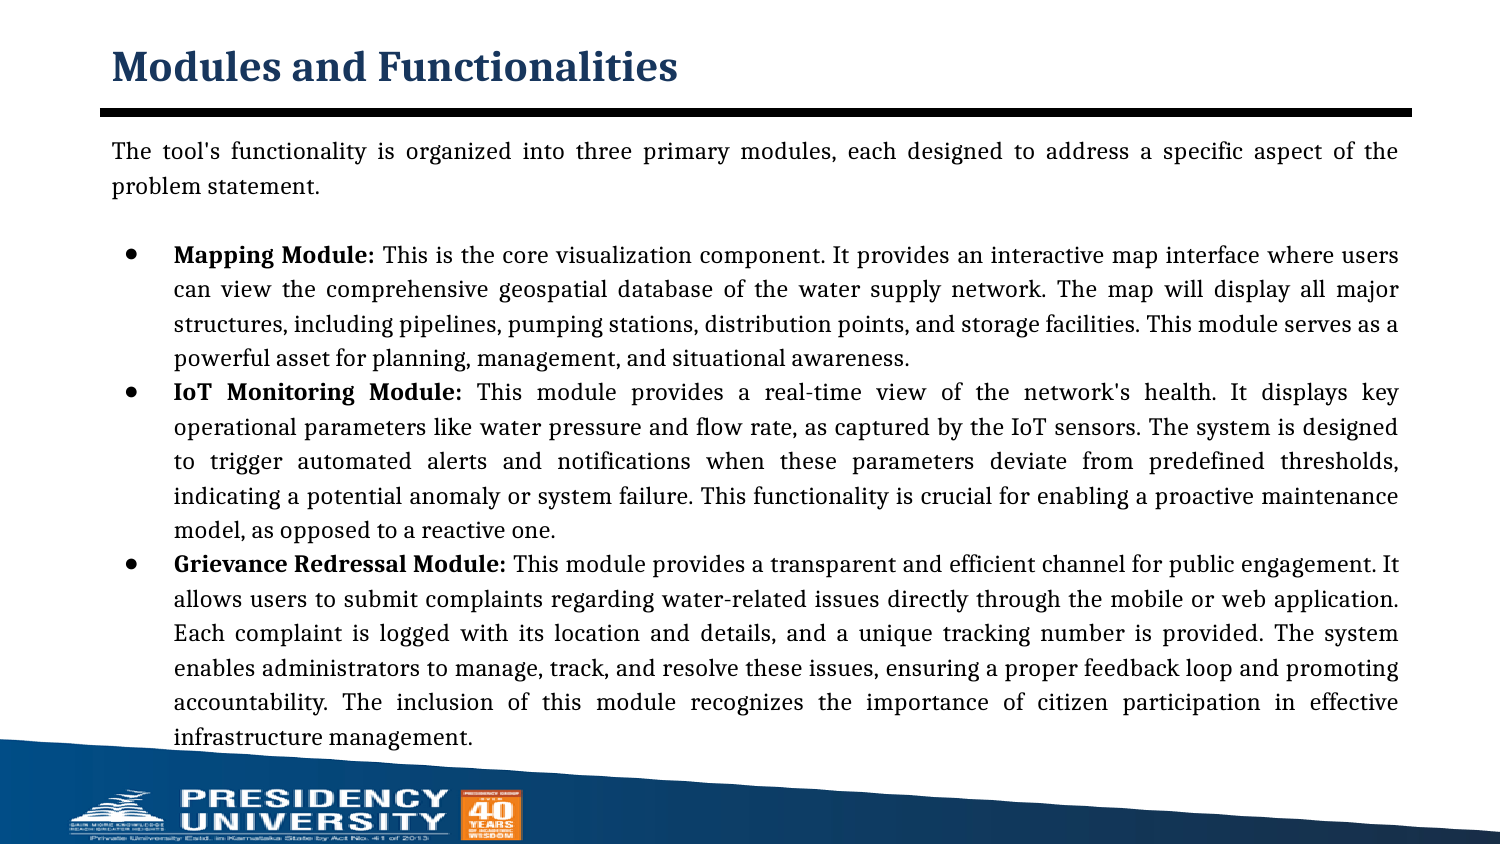

# Modules and Functionalities
The tool's functionality is organized into three primary modules, each designed to address a specific aspect of the problem statement.

Mapping Module: This is the core visualization component. It provides an interactive map interface where users can view the comprehensive geospatial database of the water supply network. The map will display all major structures, including pipelines, pumping stations, distribution points, and storage facilities. This module serves as a powerful asset for planning, management, and situational awareness.
IoT Monitoring Module: This module provides a real-time view of the network's health. It displays key operational parameters like water pressure and flow rate, as captured by the IoT sensors. The system is designed to trigger automated alerts and notifications when these parameters deviate from predefined thresholds, indicating a potential anomaly or system failure. This functionality is crucial for enabling a proactive maintenance model, as opposed to a reactive one.
Grievance Redressal Module: This module provides a transparent and efficient channel for public engagement. It allows users to submit complaints regarding water-related issues directly through the mobile or web application. Each complaint is logged with its location and details, and a unique tracking number is provided. The system enables administrators to manage, track, and resolve these issues, ensuring a proper feedback loop and promoting accountability. The inclusion of this module recognizes the importance of citizen participation in effective infrastructure management.